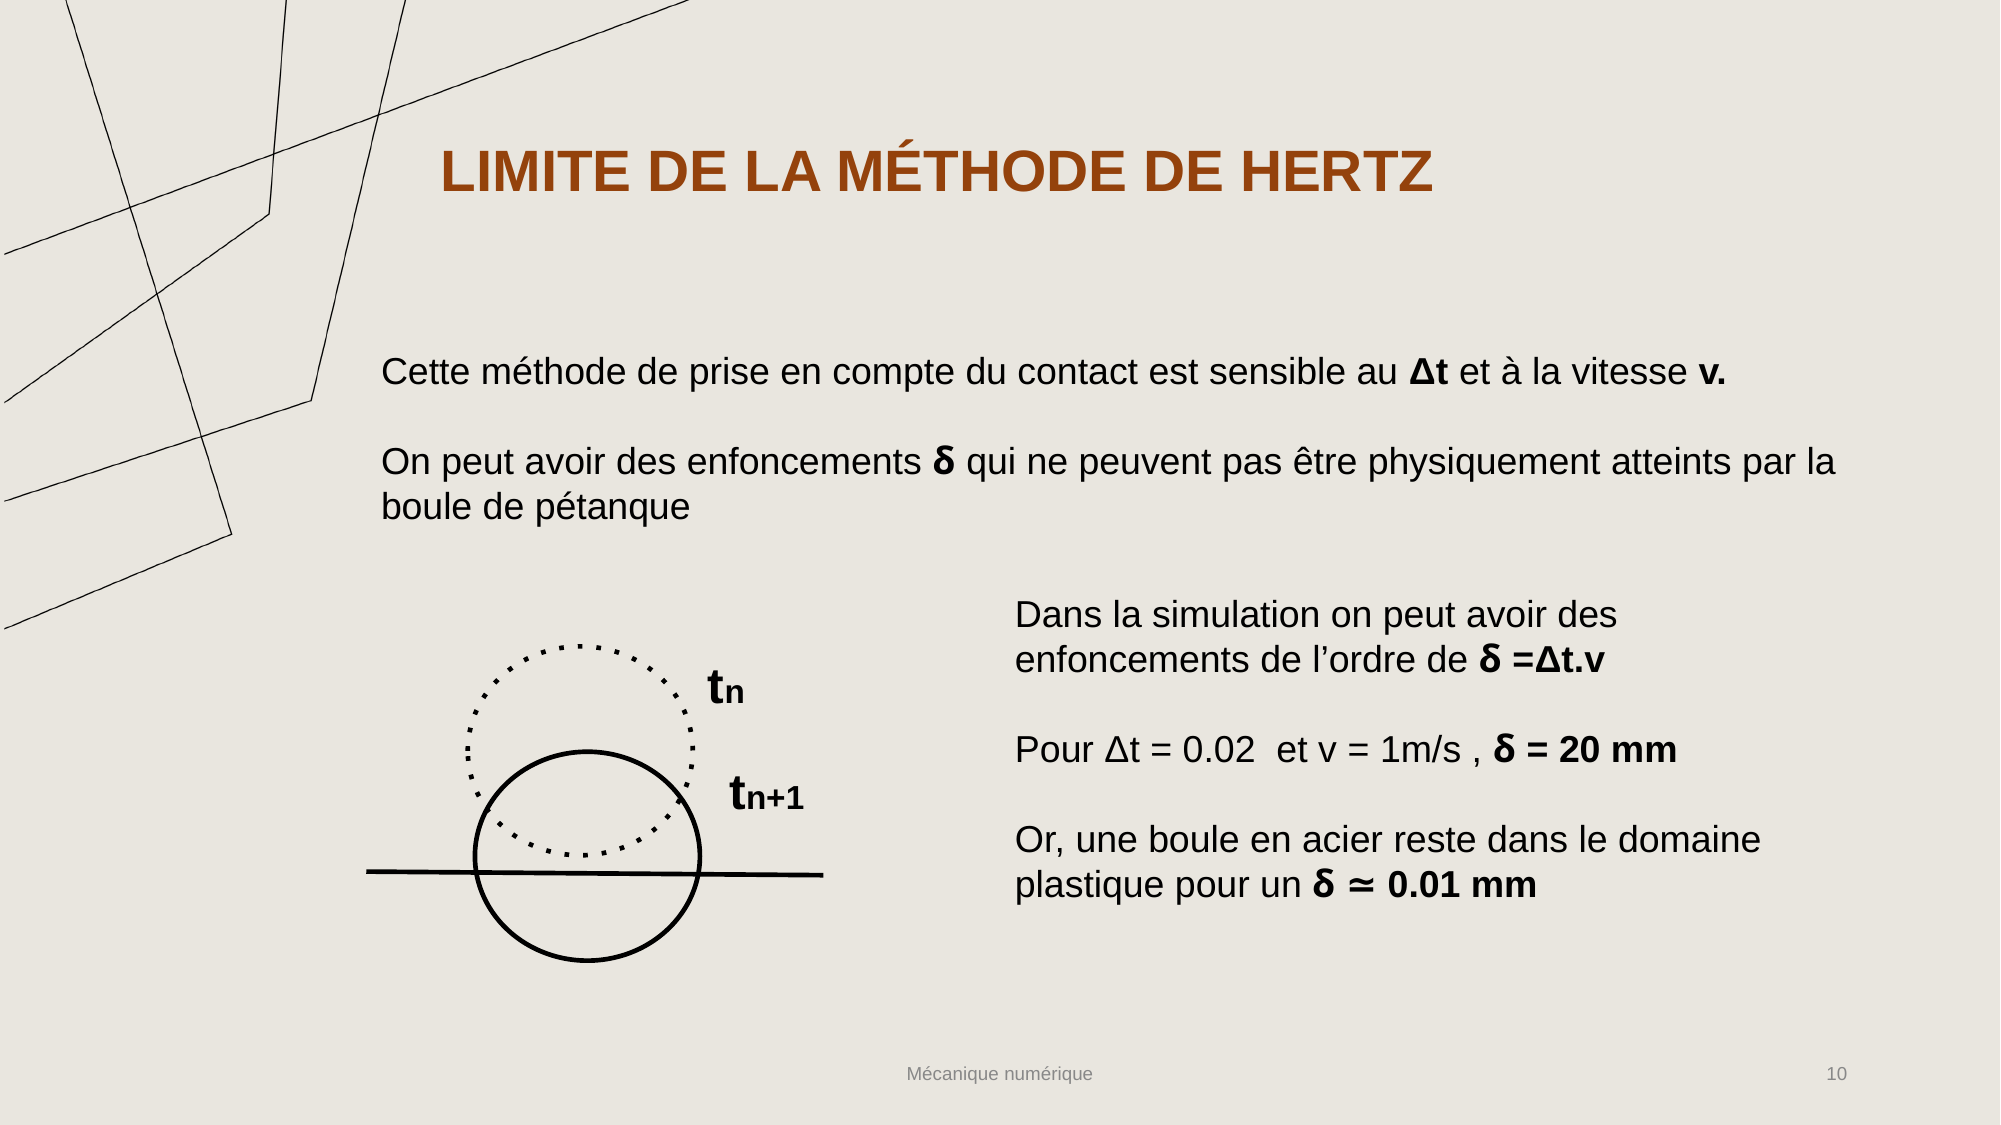

# LIMITE DE LA MÉTHODE DE HERTZ
Cette méthode de prise en compte du contact est sensible au Δt et à la vitesse v.

On peut avoir des enfoncements ẟ qui ne peuvent pas être physiquement atteints par la boule de pétanque

Dans la simulation on peut avoir des enfoncements de l’ordre de ẟ =Δt.v

Pour Δt = 0.02  et v = 1m/s , ẟ = 20 mm

Or, une boule en acier reste dans le domaine plastique pour un ẟ ≃ 0.01 mm
tn

tn+1

Mécanique numérique
10